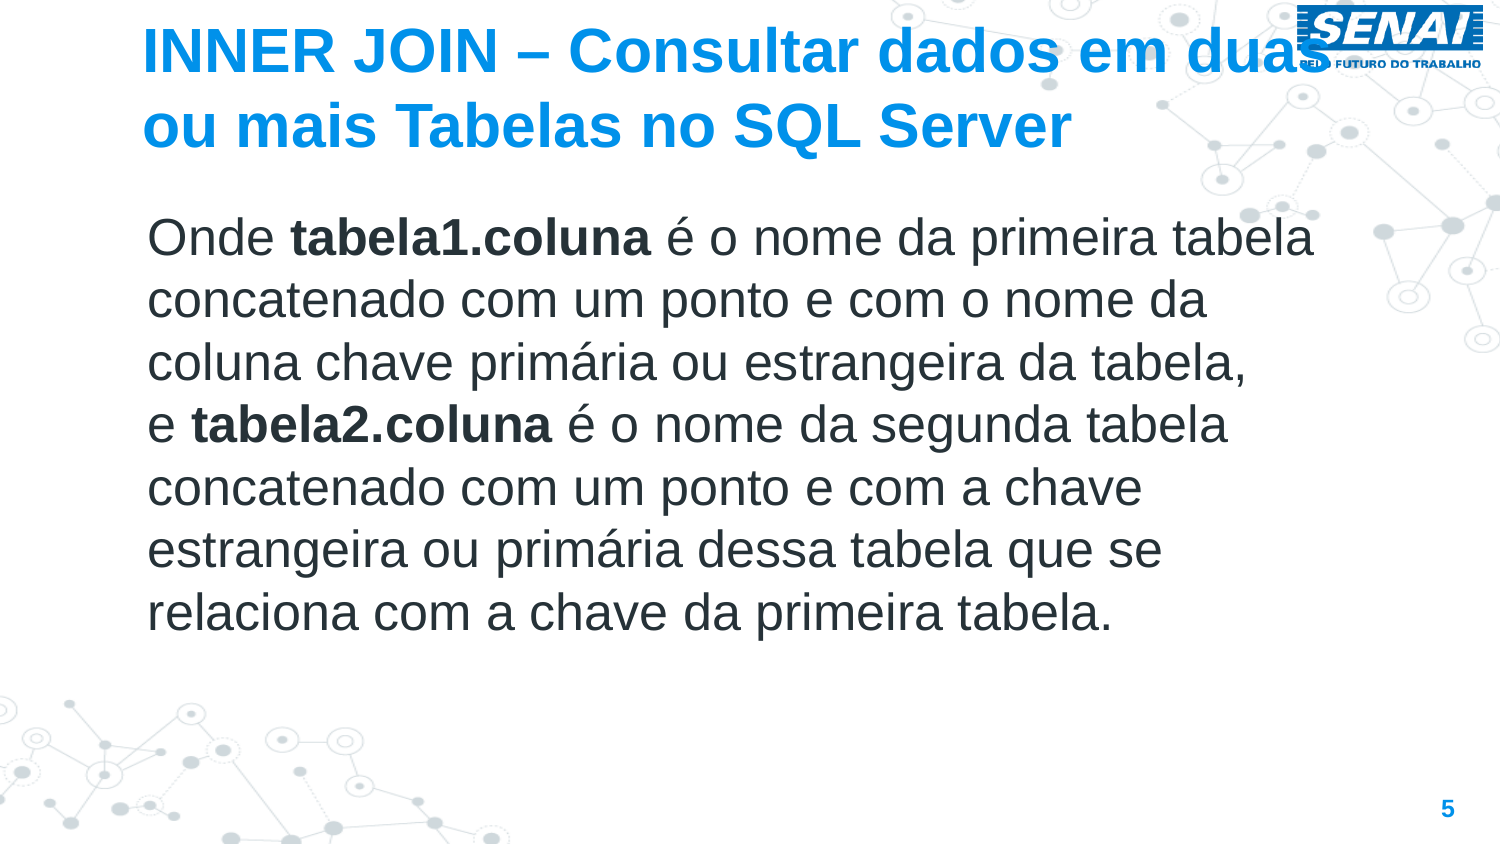

# INNER JOIN – Consultar dados em duas ou mais Tabelas no SQL Server
Onde tabela1.coluna é o nome da primeira tabela concatenado com um ponto e com o nome da coluna chave primária ou estrangeira da tabela, e tabela2.coluna é o nome da segunda tabela concatenado com um ponto e com a chave estrangeira ou primária dessa tabela que se relaciona com a chave da primeira tabela.
5